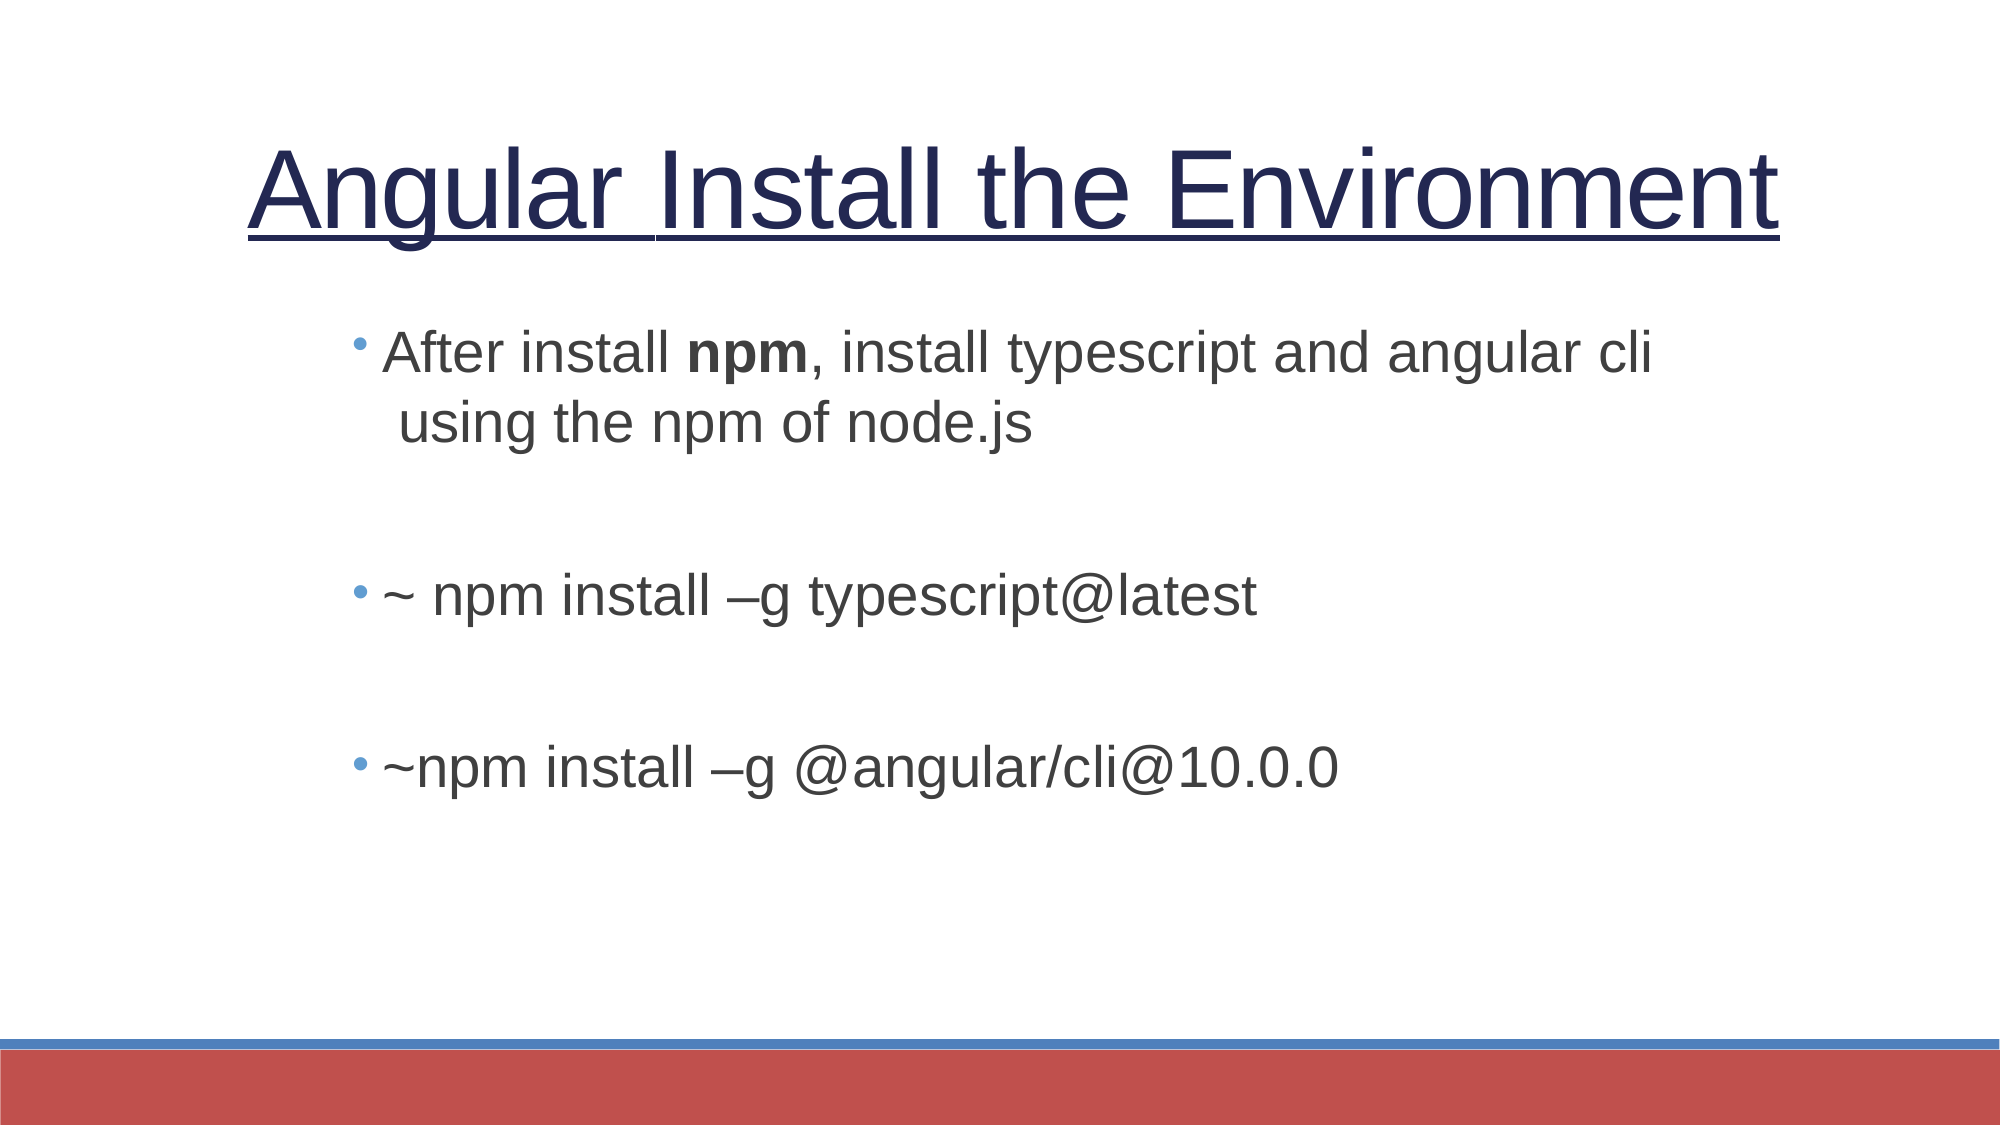

Angular Install the Environment
After install npm, install typescript and angular cli  using the npm of node.js

~ npm install –g typescript@latest

~npm install –g @angular/cli@10.0.0